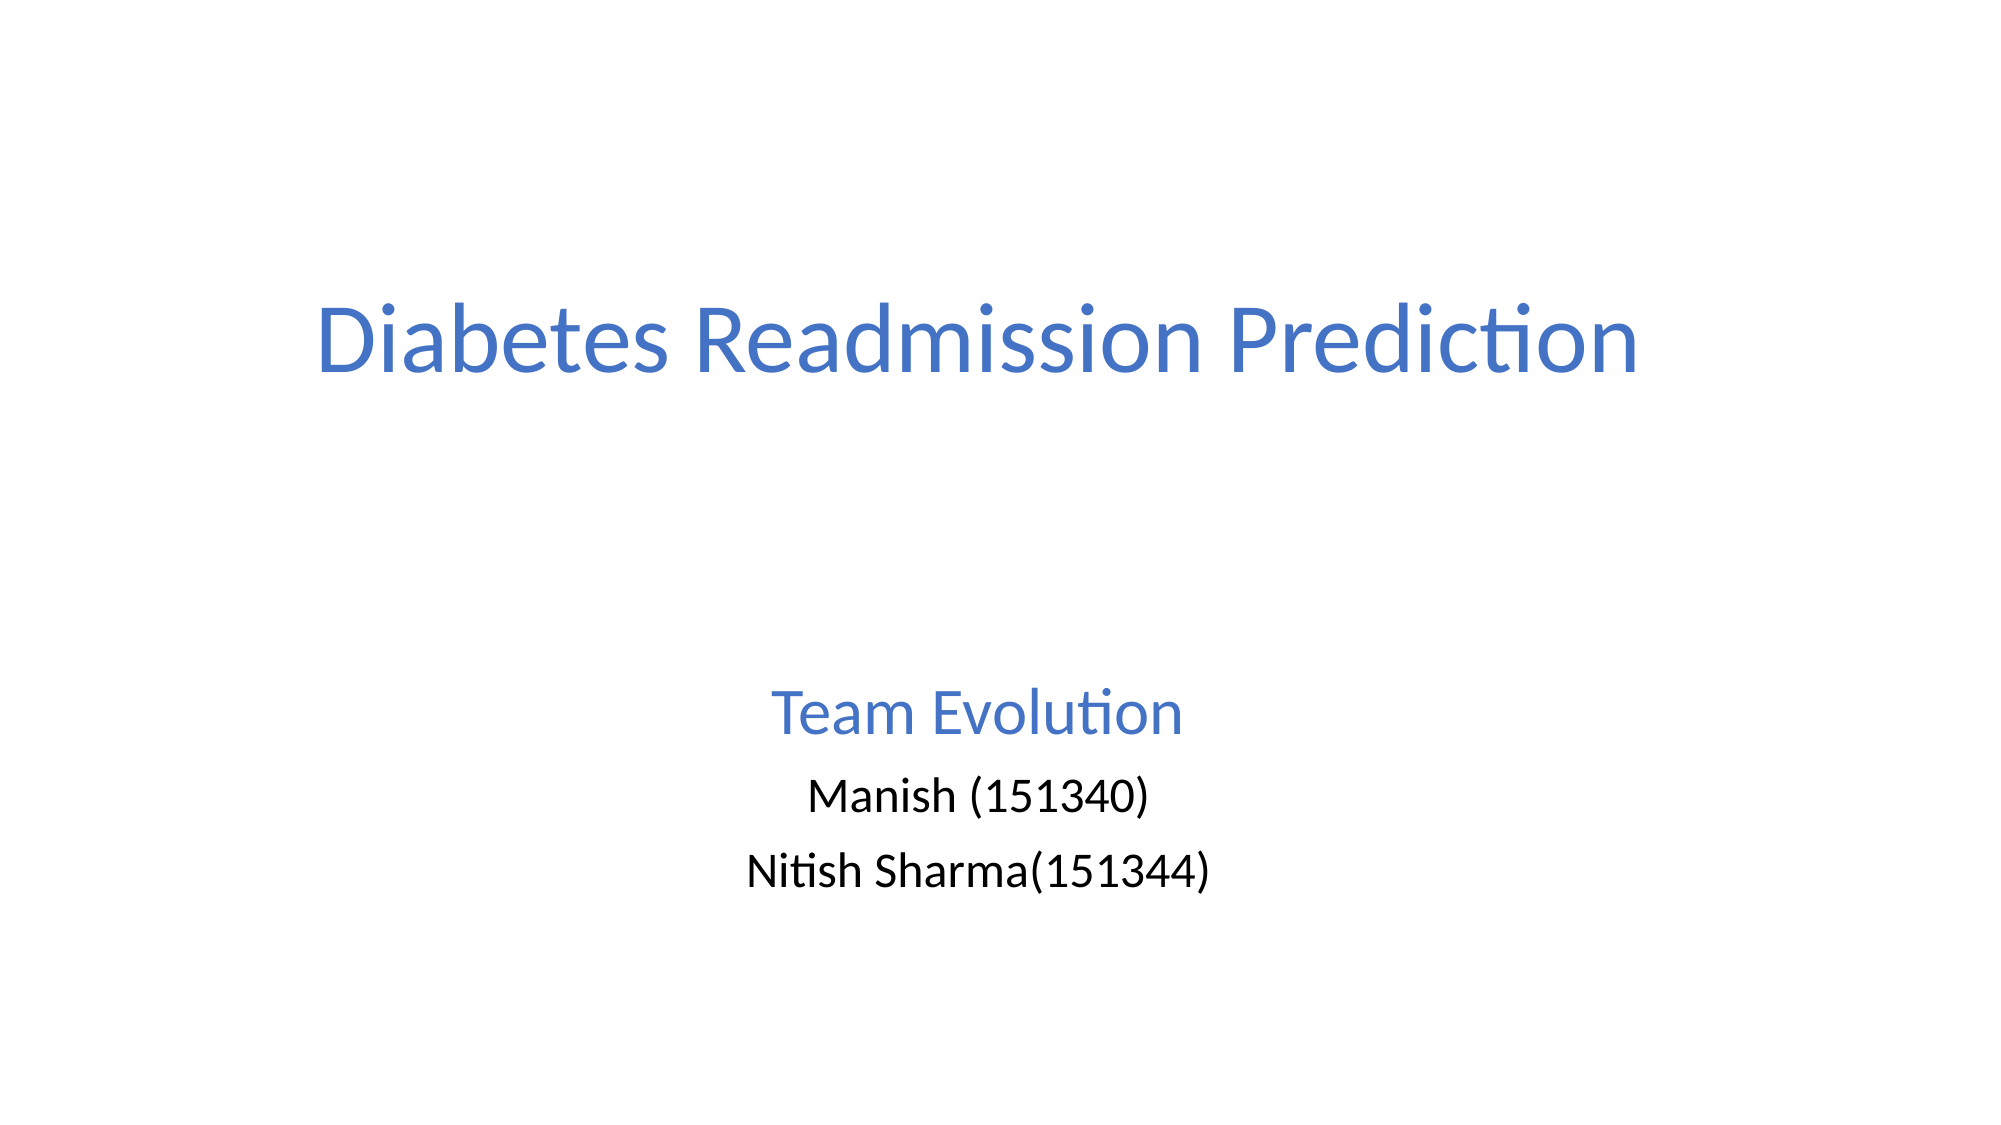

# Diabetes Readmission Prediction
Team Evolution
Manish (151340)
Nitish Sharma(151344)